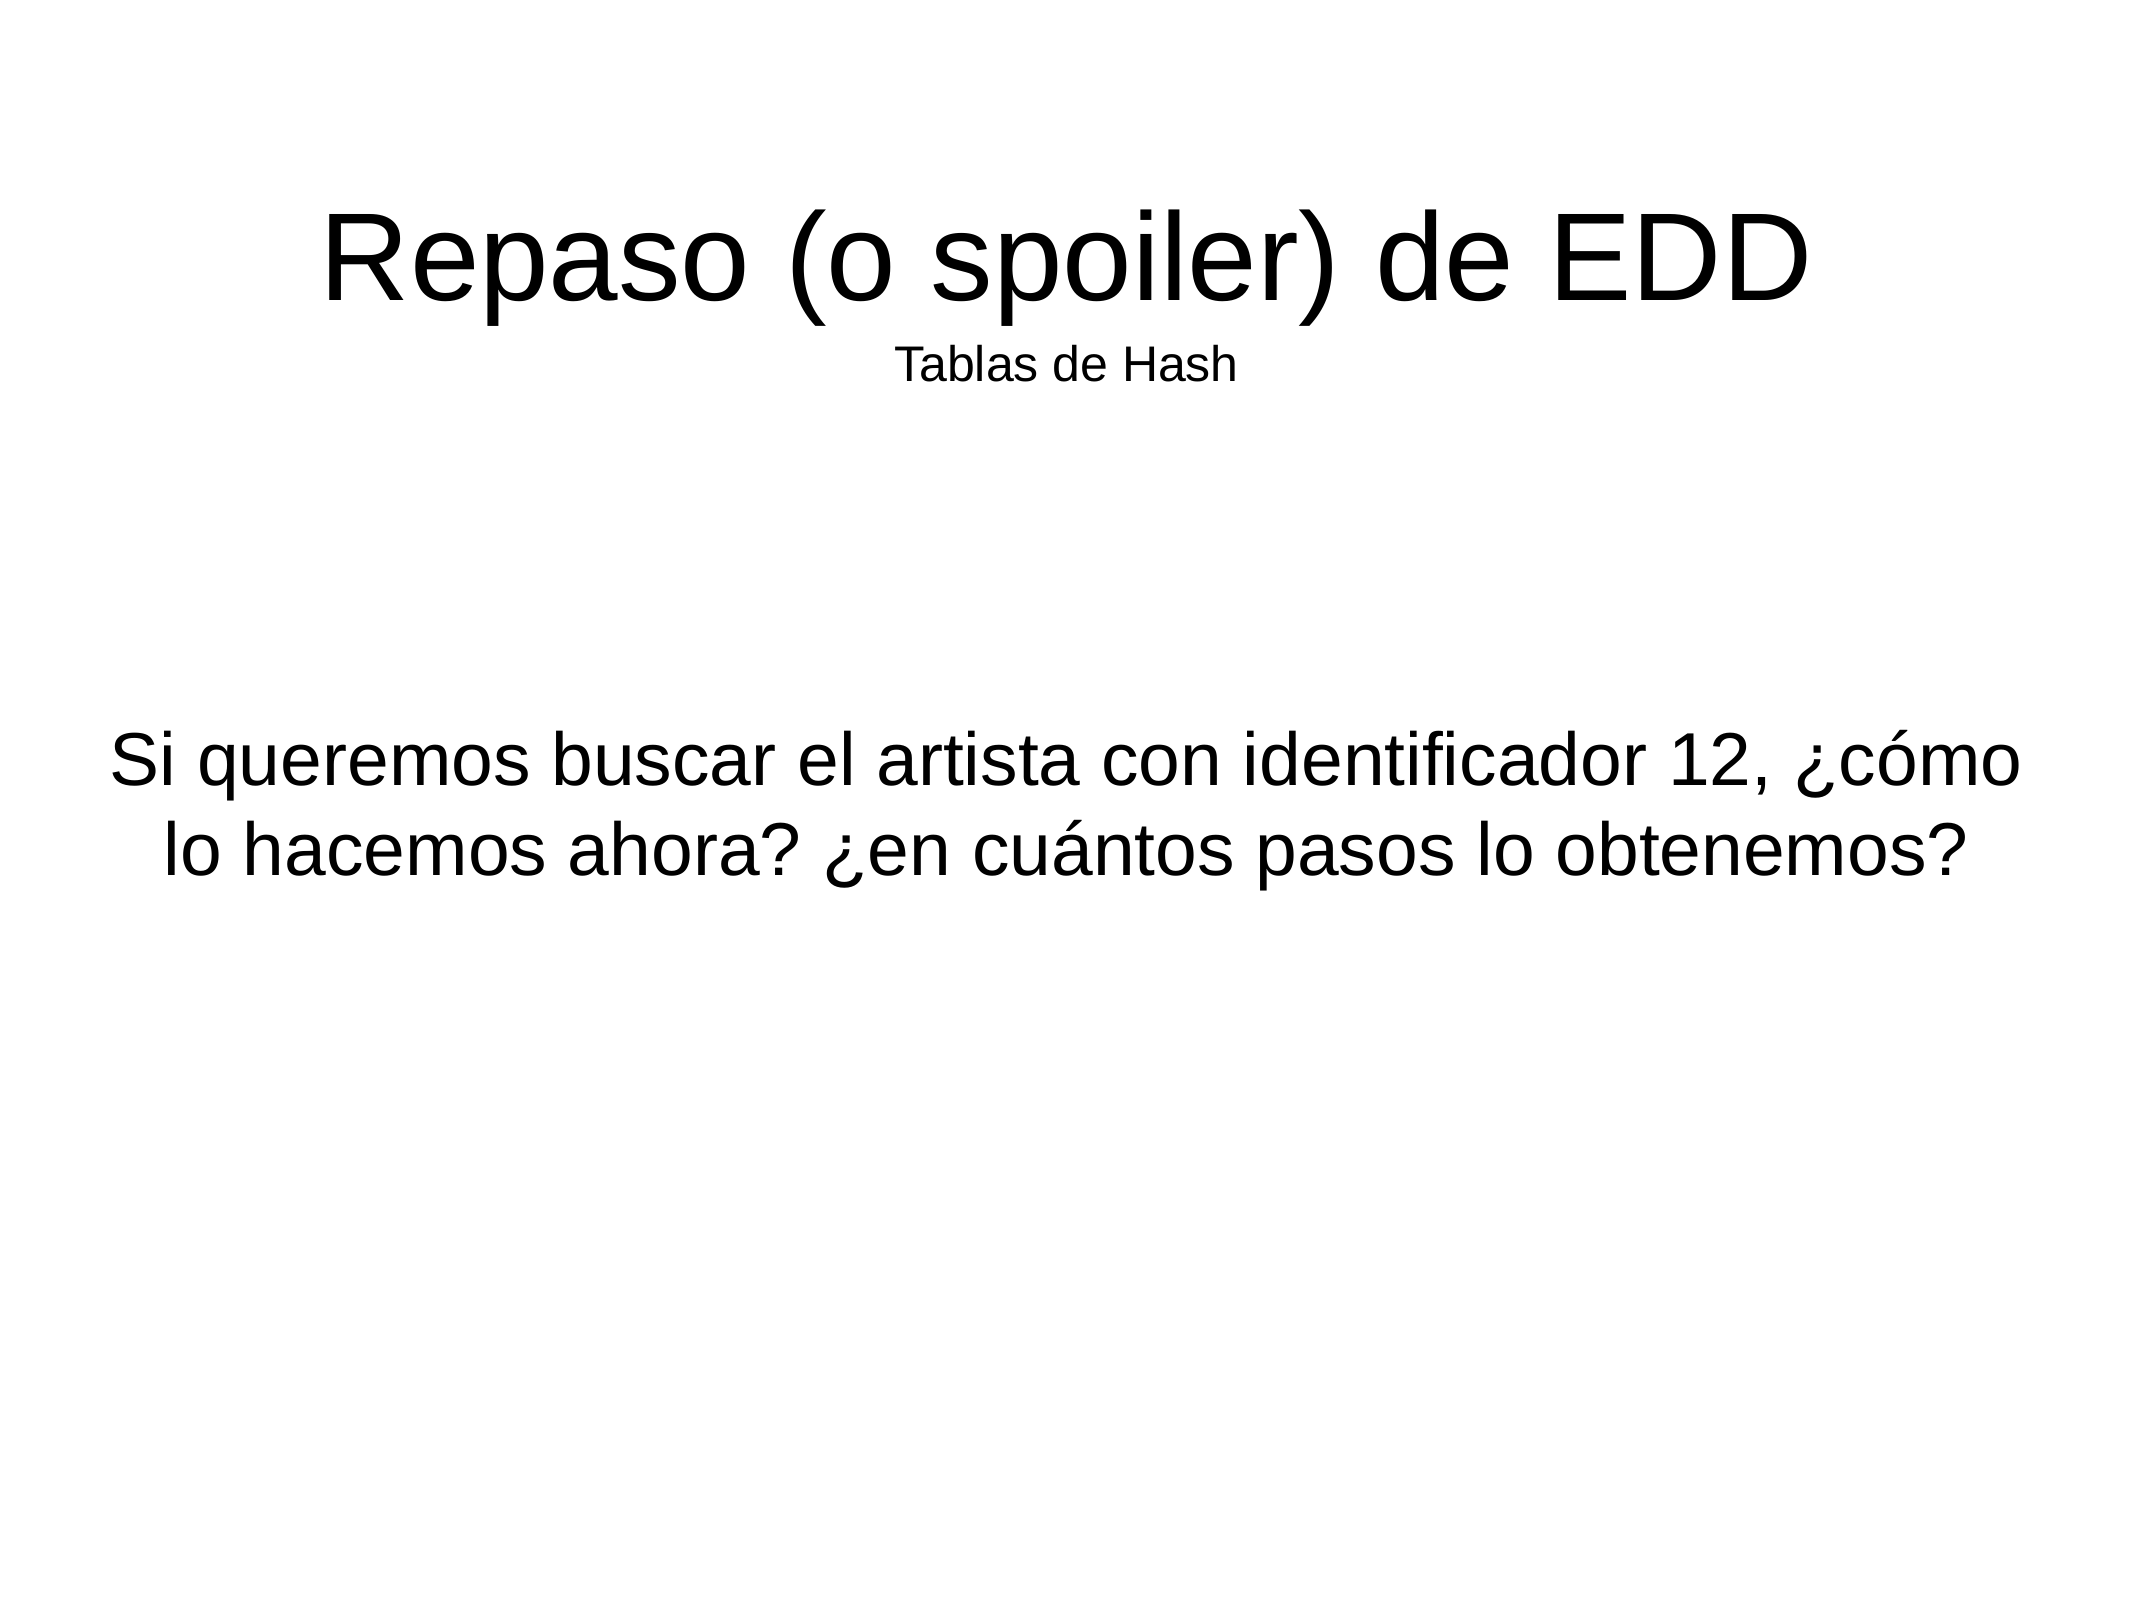

Repaso (o spoiler) de EDD
Tablas de Hash
Si queremos buscar el artista con identificador 12, ¿cómo lo hacemos ahora? ¿en cuántos pasos lo obtenemos?